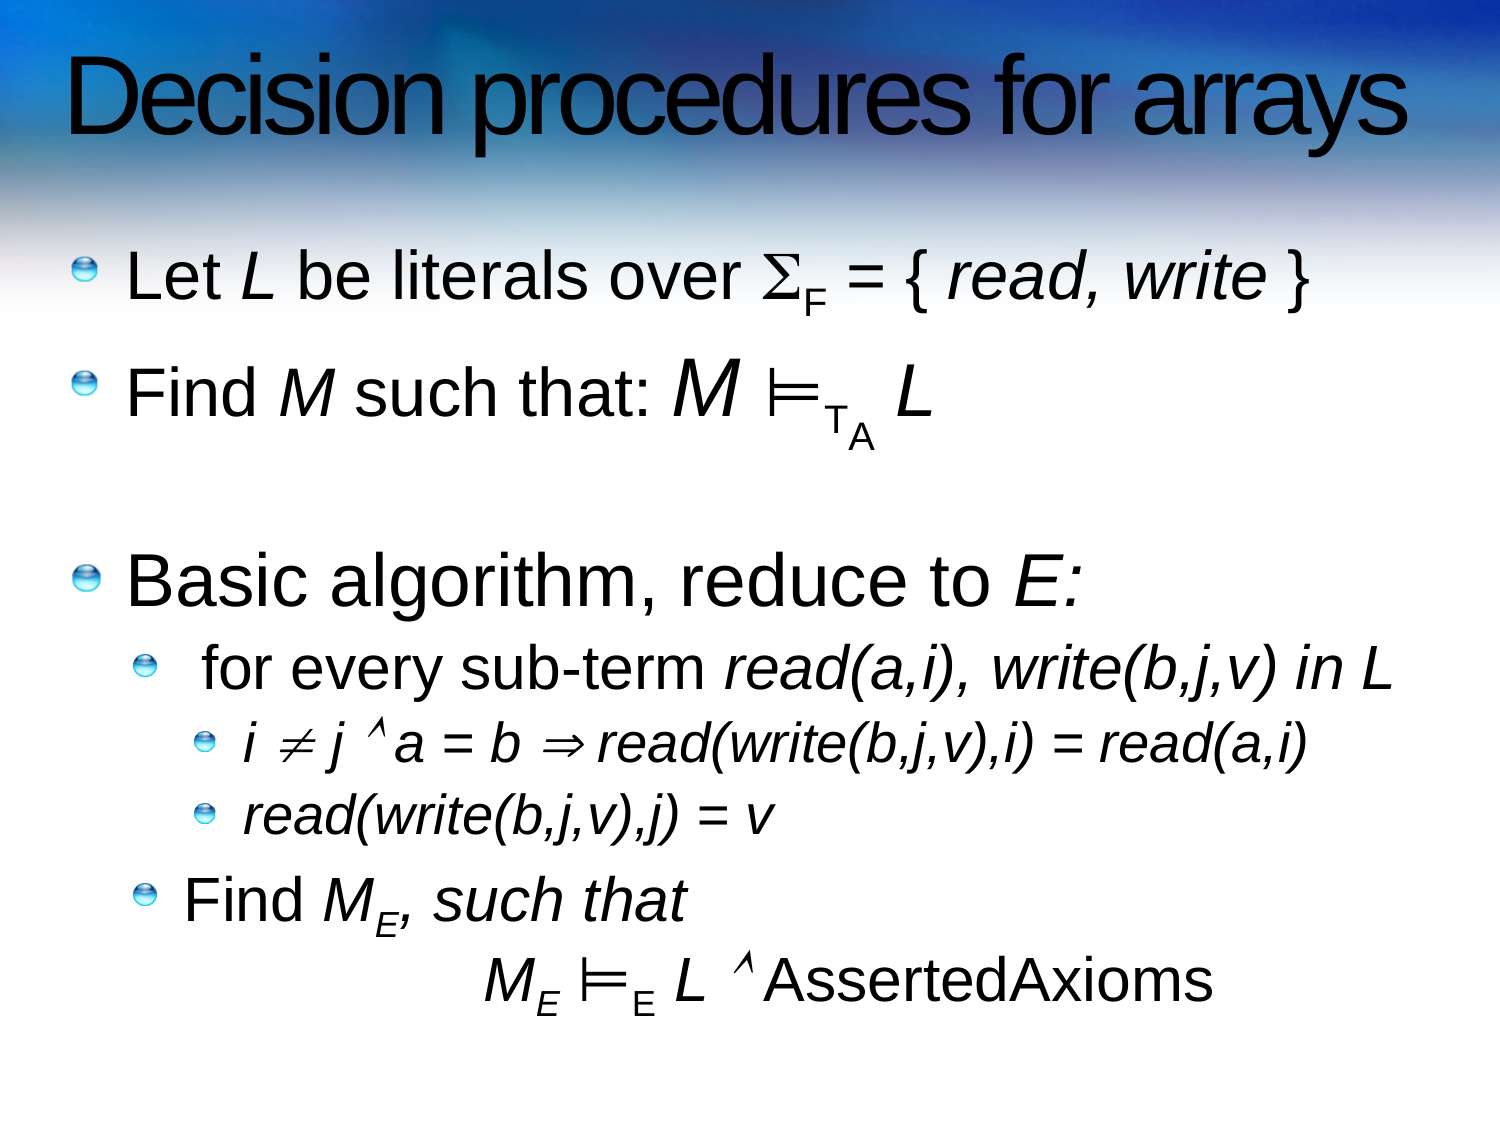

# Decision procedures for arrays
Let L be literals over ΣF = { read, write }
Find M such that: M ⊨TA L
Basic algorithm, reduce to E:
 for every sub-term read(a,i), write(b,j,v) in L
i ≠ j ∧ a = b ⇒ read(write(b,j,v),i) = read(a,i)
read(write(b,j,v),j) = v
Find ME, such that
		ME ⊨E L ∧ AssertedAxioms